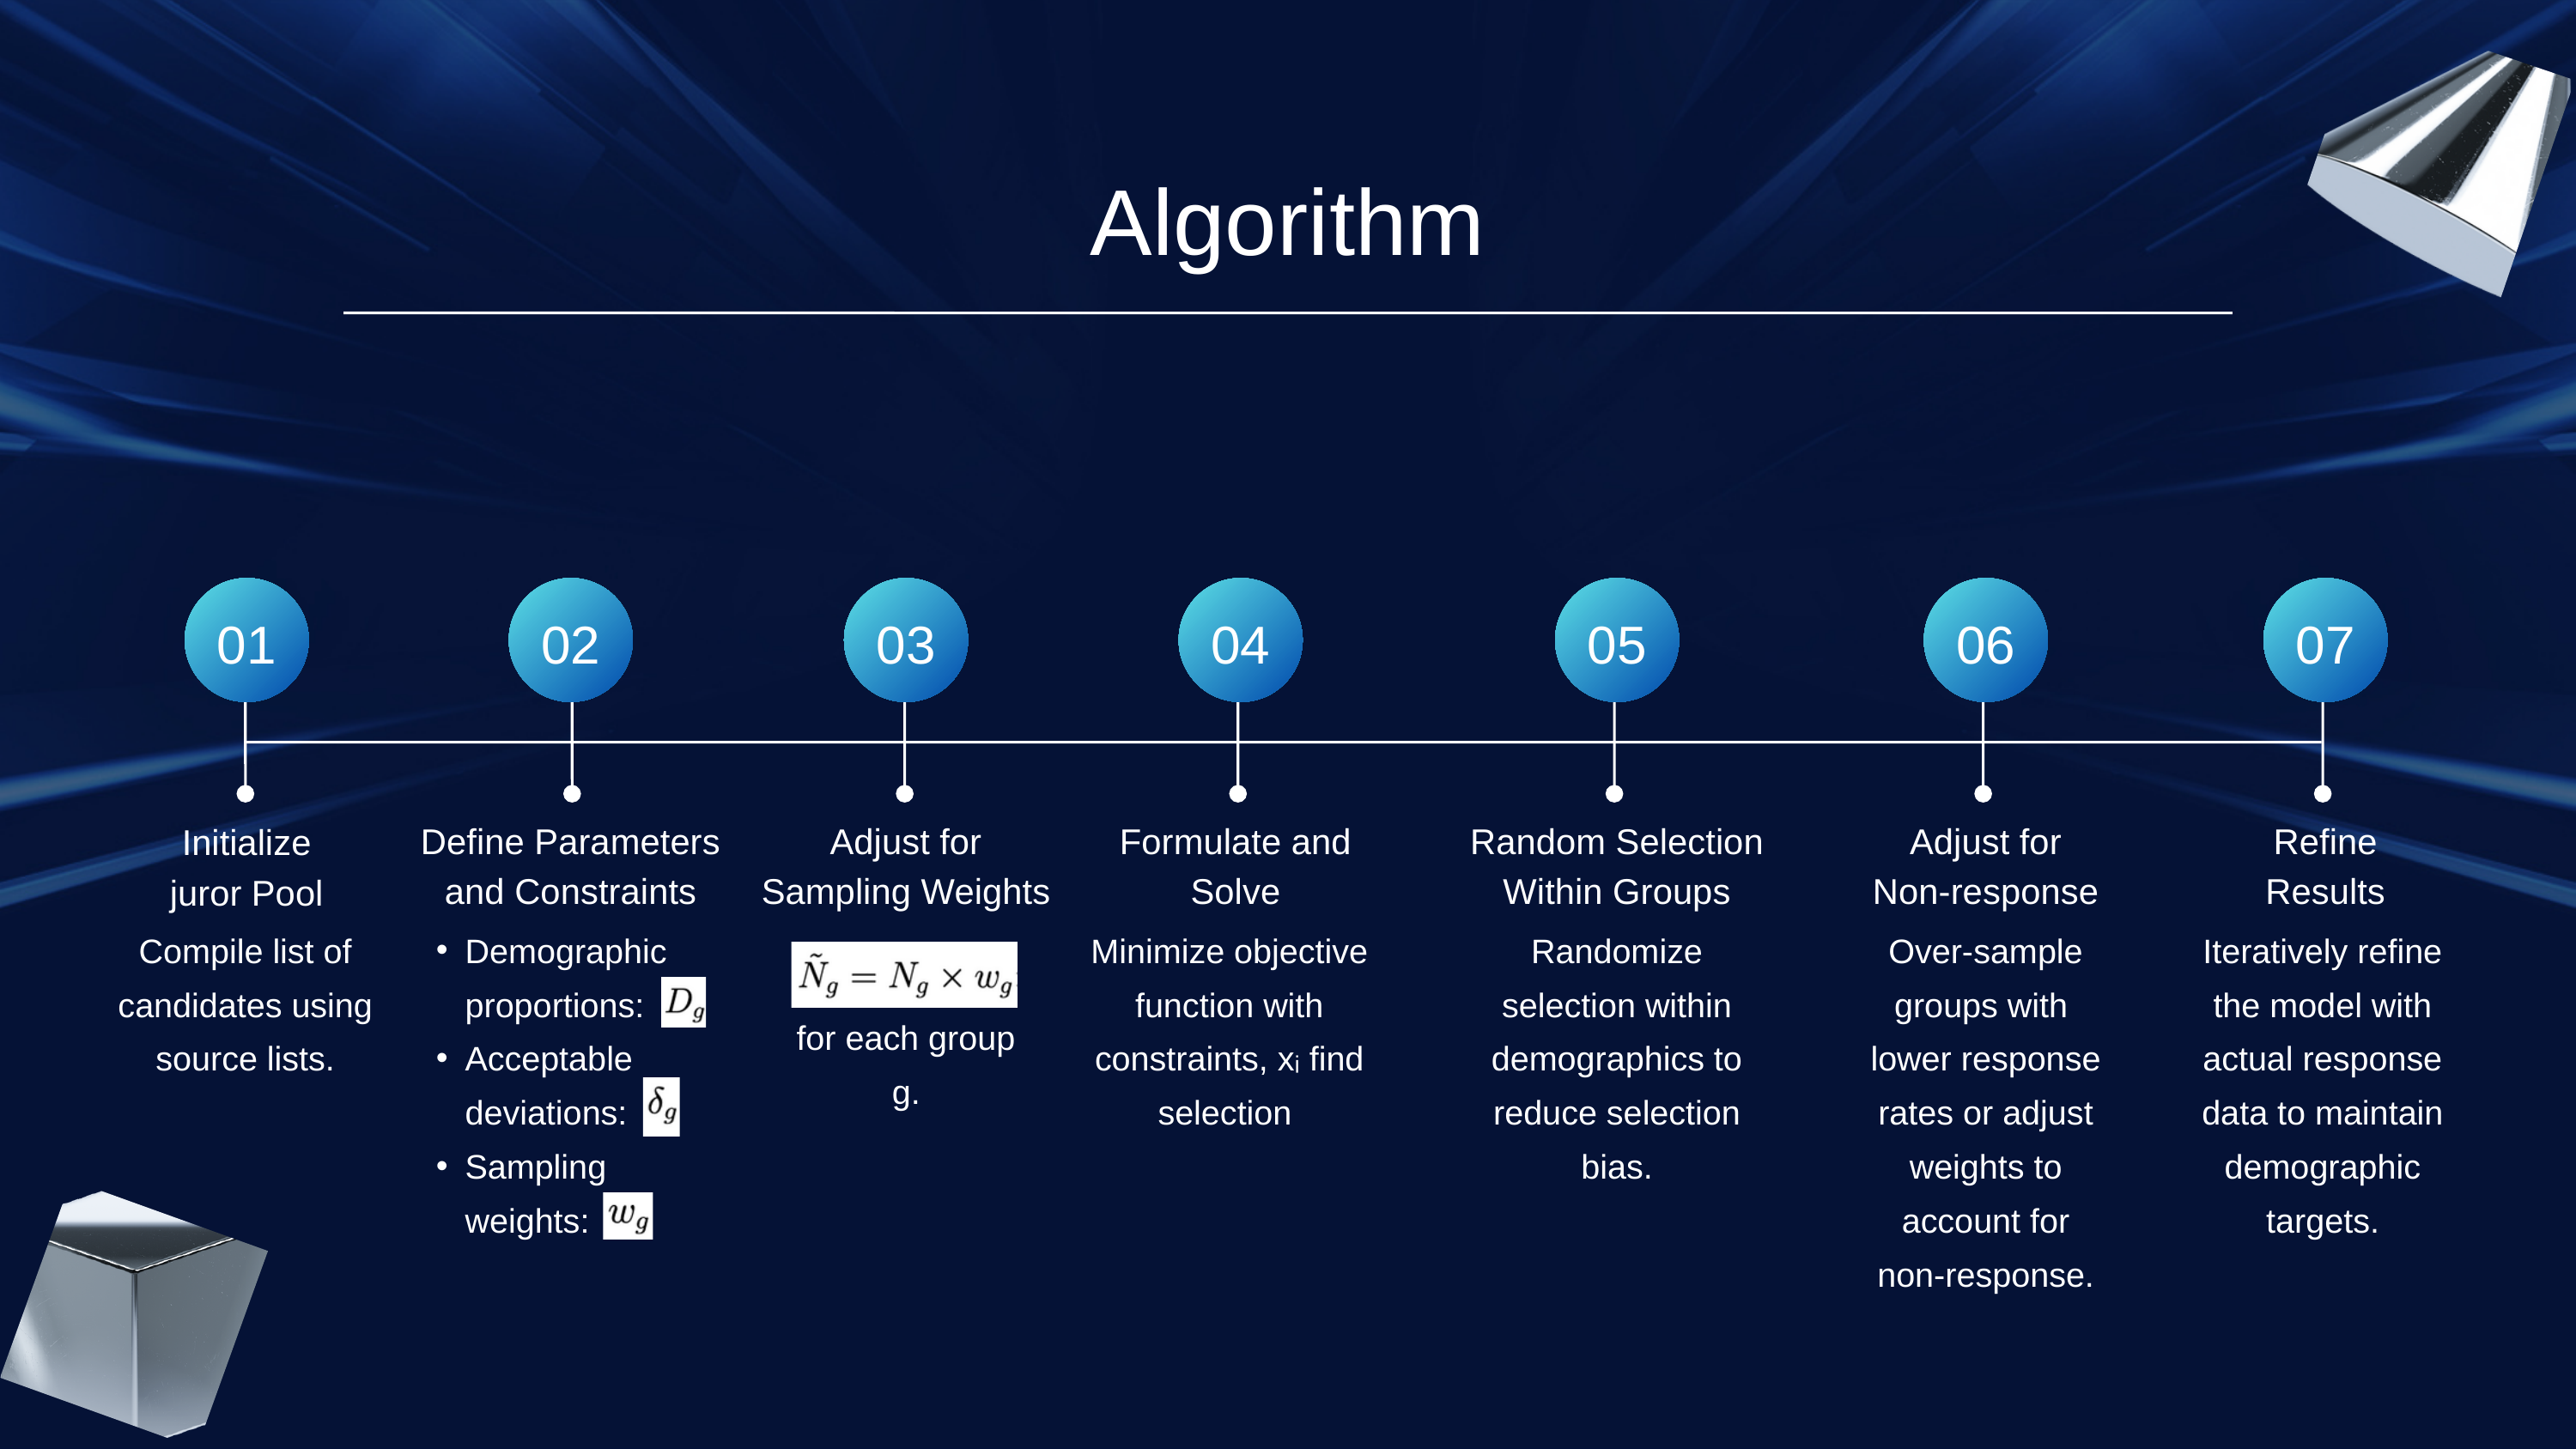

Algorithm

01
02
03
04
05
06
07

Define Parameters
and Constraints
Adjust for
Sampling Weights
Formulate and
Solve
Random Selection
Within Groups
Adjust for
Non-response
Refine
Results
Initialize
juror Pool
Compile list of candidates using source lists.
Demographic proportions:
Acceptable deviations:
Sampling weights:
Minimize objective function with constraints, xᵢ find selection
Randomize selection within demographics to reduce selection bias.
Over-sample groups with  lower response
rates or adjust weights to account for non-response.
Iteratively refine the model with actual response data to maintain
demographic targets.

for each group g.